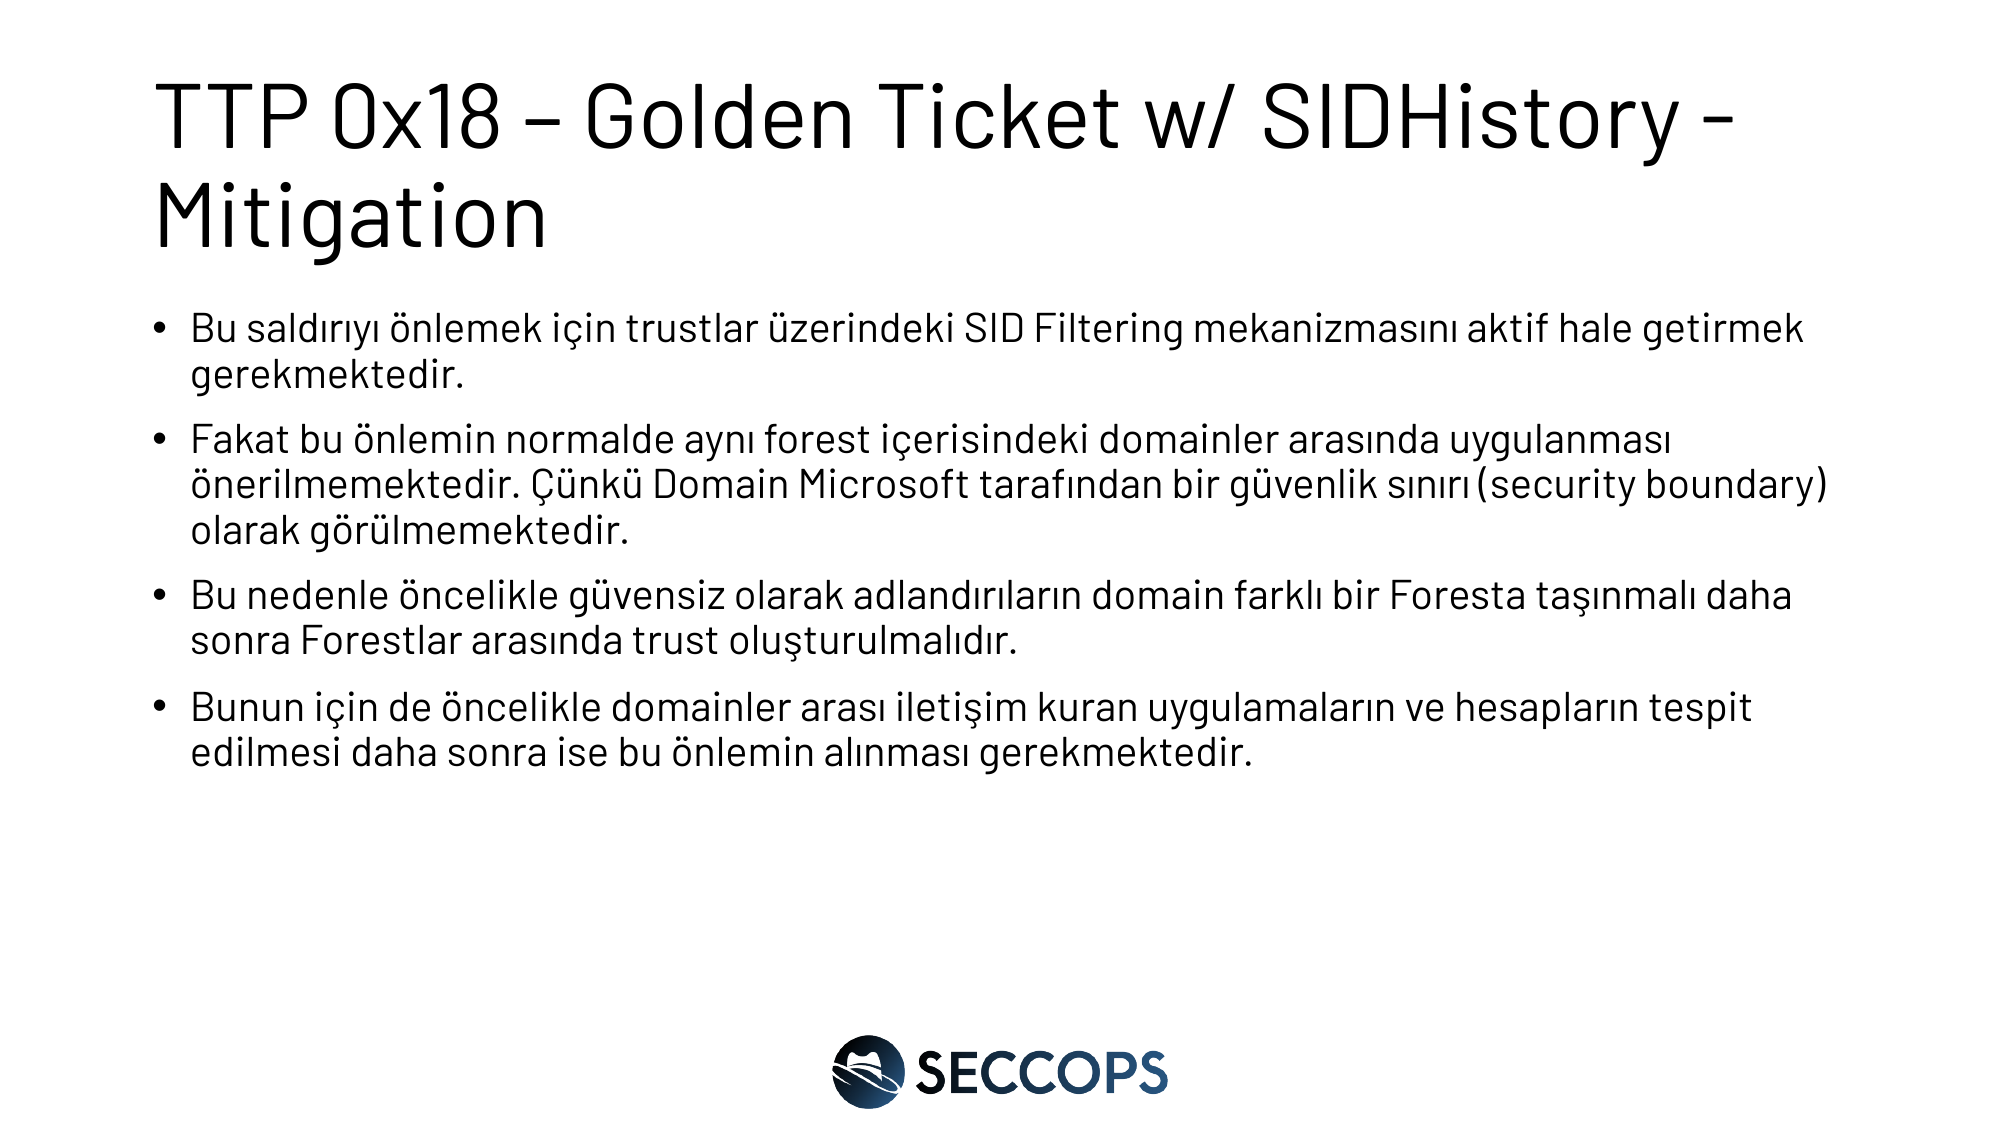

# TTP 0x18 – Golden Ticket w/ SIDHistory - Mitigation
Bu saldırıyı önlemek için trustlar üzerindeki SID Filtering mekanizmasını aktif hale getirmek gerekmektedir.
Fakat bu önlemin normalde aynı forest içerisindeki domainler arasında uygulanması önerilmemektedir. Çünkü Domain Microsoft tarafından bir güvenlik sınırı (security boundary) olarak görülmemektedir.
Bu nedenle öncelikle güvensiz olarak adlandırıların domain farklı bir Foresta taşınmalı daha sonra Forestlar arasında trust oluşturulmalıdır.
Bunun için de öncelikle domainler arası iletişim kuran uygulamaların ve hesapların tespit edilmesi daha sonra ise bu önlemin alınması gerekmektedir.